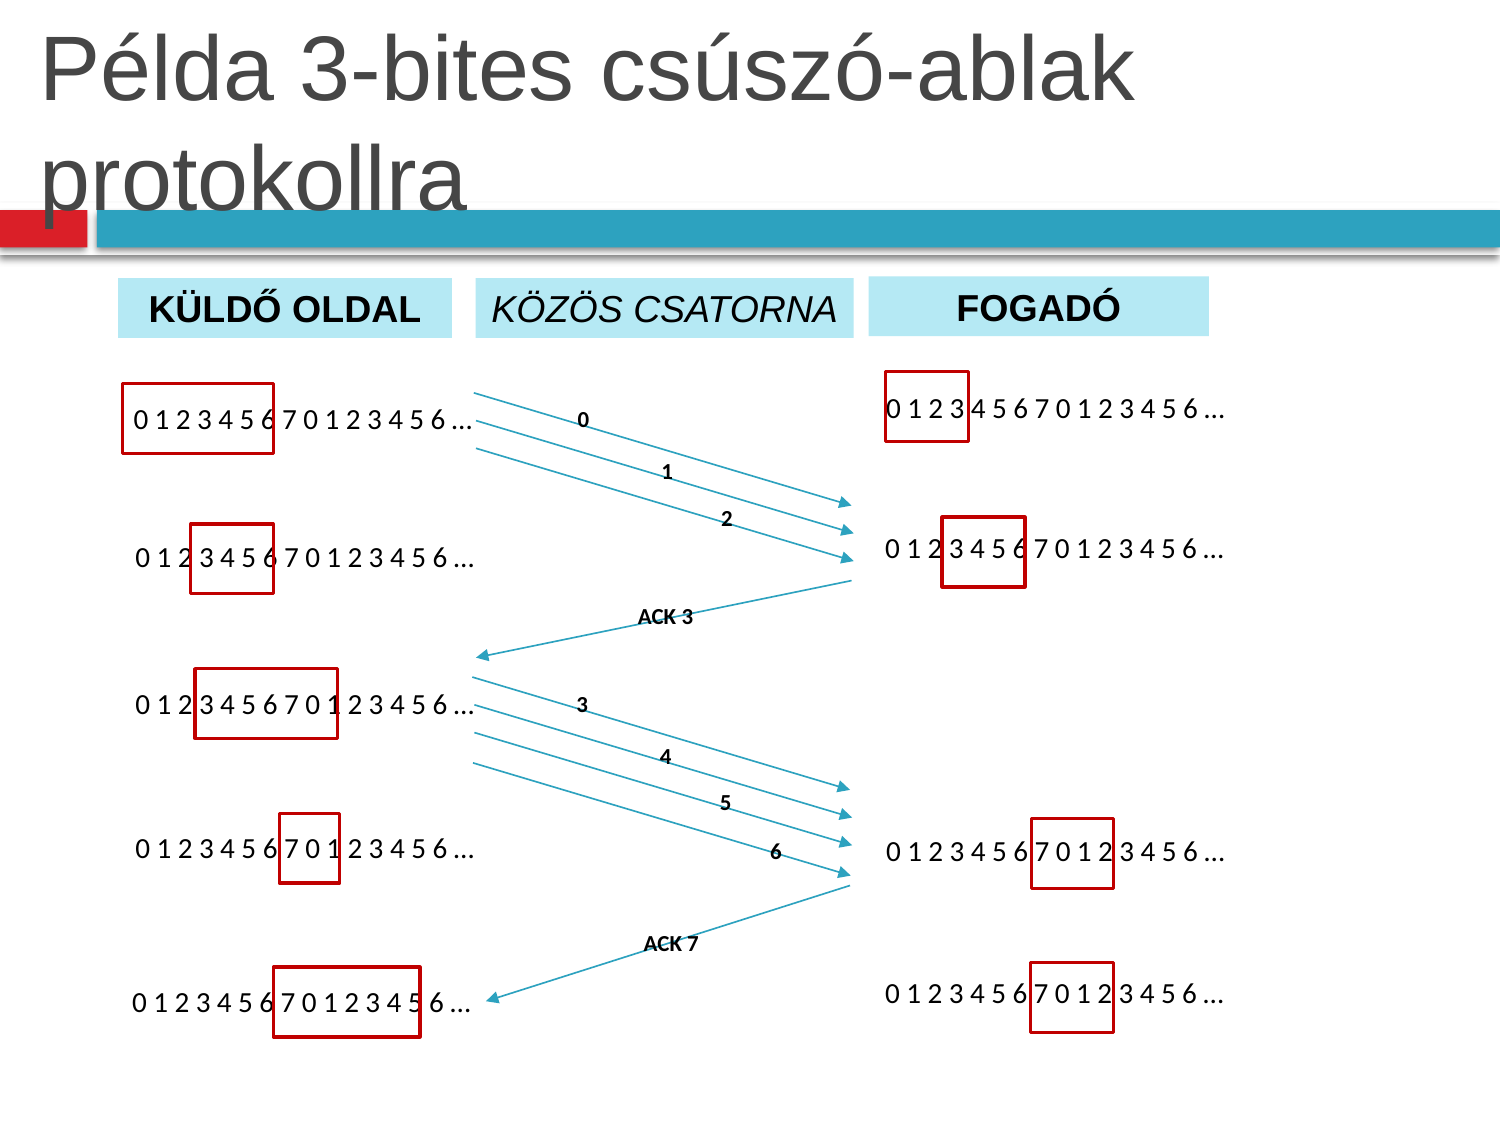

# Példa 3-bites csúszó-ablak protokollra
Fogadó
Küldő oldal
Közös csatorna

0 1 2 3 4 5 6 7 0 1 2 3 4 5 6 …

0 1 2 3 4 5 6 7 0 1 2 3 4 5 6 …
0
1
2

0 1 2 3 4 5 6 7 0 1 2 3 4 5 6 …

0 1 2 3 4 5 6 7 0 1 2 3 4 5 6 …
ACK 3

0 1 2 3 4 5 6 7 0 1 2 3 4 5 6 …
3
4
5

0 1 2 3 4 5 6 7 0 1 2 3 4 5 6 …
0 1 2 3 4 5 6 7 0 1 2 3 4 5 6 …
6
ACK 7

0 1 2 3 4 5 6 7 0 1 2 3 4 5 6 …

0 1 2 3 4 5 6 7 0 1 2 3 4 5 6 …